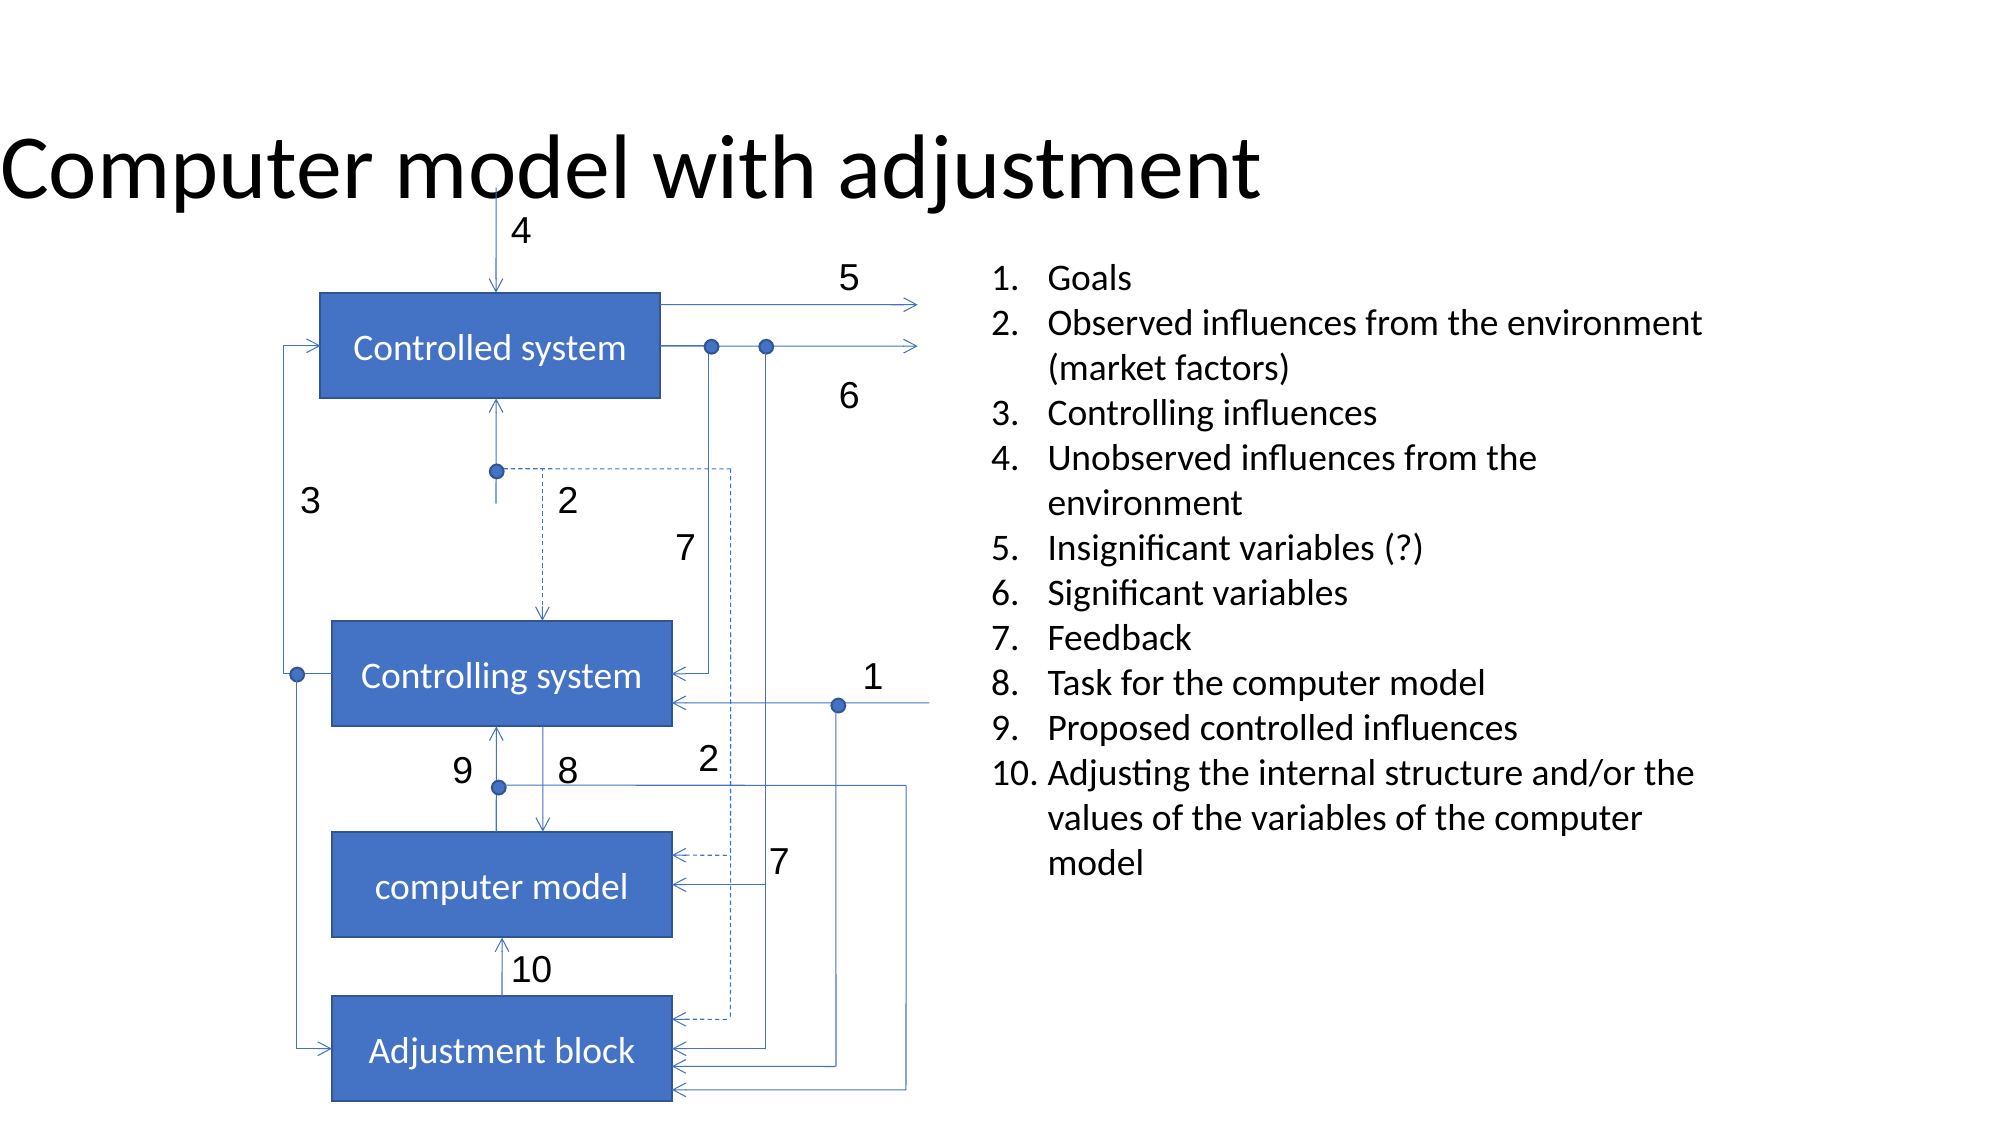

# Computer model with adjustment
4

5
Goals
Observed influences from the environment (market factors)
Controlling influences
Unobserved influences from the environment
Insignificant variables (?)
Significant variables
Feedback
Task for the computer model
Proposed controlled influences
Adjusting the internal structure and/or the values of the variables of the computer model
Controlled system

6

3
2
7

Controlling system

1

2
9
8

7
computer model

10

Adjustment block